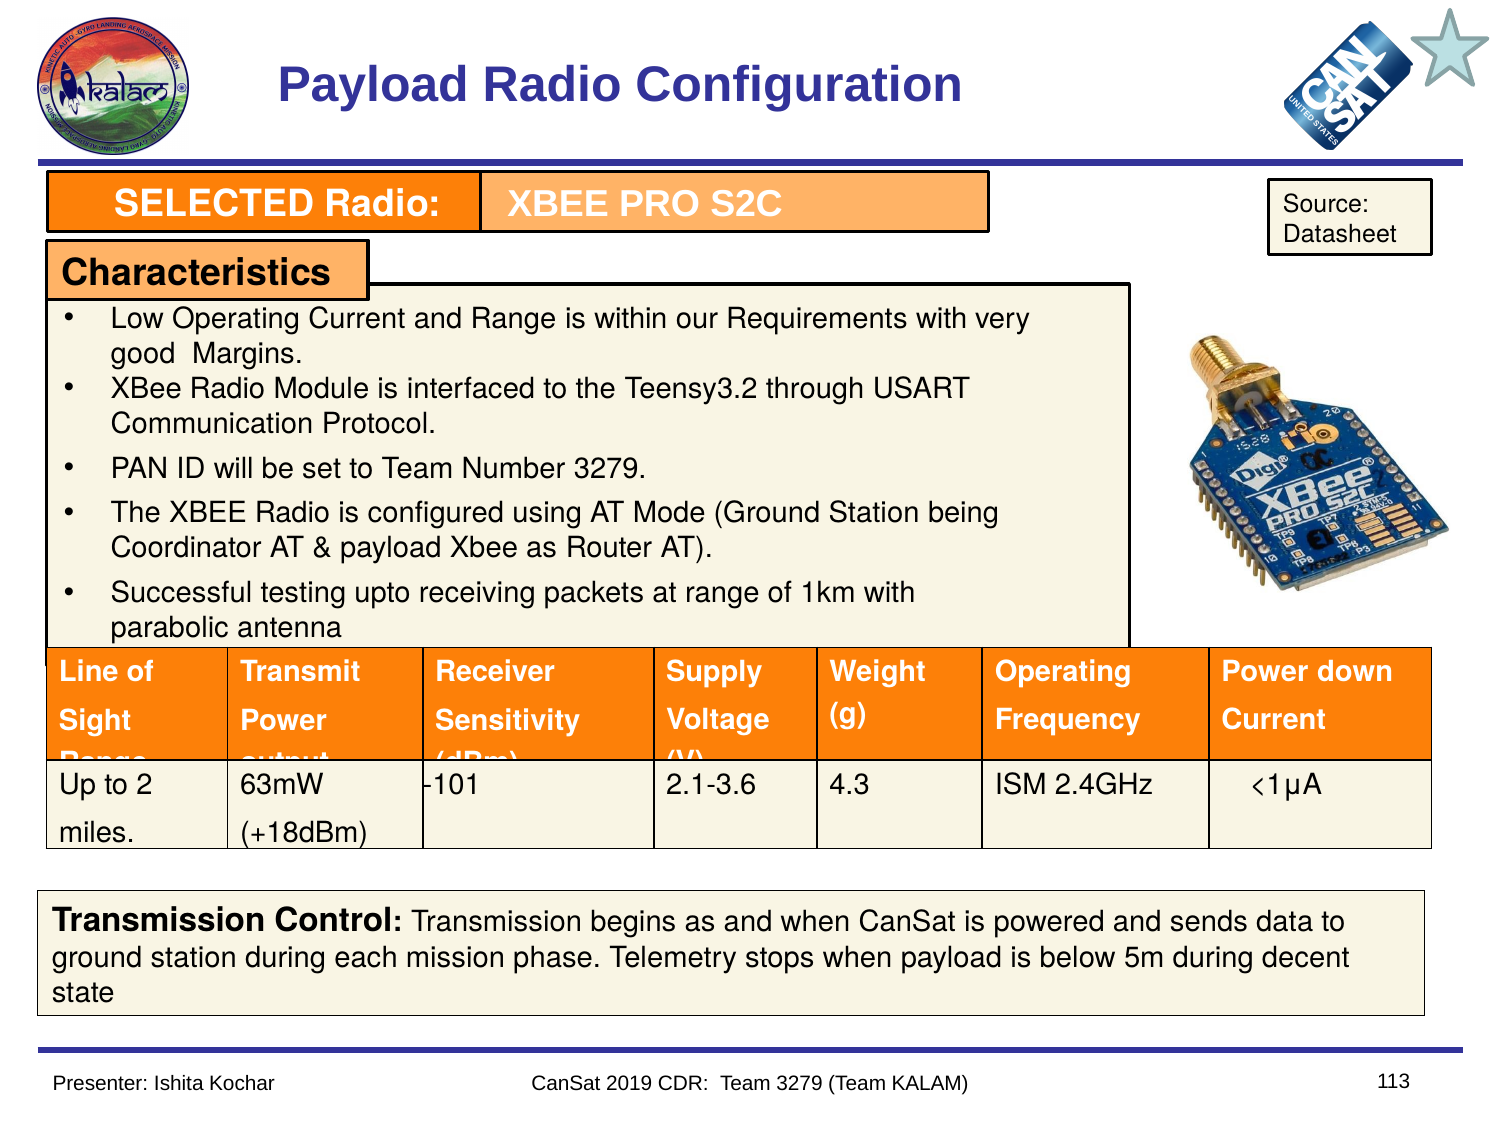

# Payload Radio Configuration
SELECTED Radio:
XBEE PRO S2C
Source: Datasheet
Characteristics
Low Operating Current and Range is within our Requirements with very good  Margins.
XBee Radio Module is interfaced to the Teensy3.2 through USART  Communication Protocol.
PAN ID will be set to Team Number 3279.
The XBEE Radio is configured using AT Mode (Ground Station being  Coordinator AT & payload Xbee as Router AT).
Successful testing upto receiving packets at range of 1km with parabolic antenna

| Line of Sight Range | Transmit Power output | Receiver Sensitivity (dBm) | Supply Voltage (V) | Weight (g) | Operating Frequency | Power down Current |
| --- | --- | --- | --- | --- | --- | --- |
| Up to 2 miles. | 63mW (+18dBm) | -101 | 2.1-3.6 | 4.3 | ISM 2.4GHz | <1μA |
Transmission Control: Transmission begins as and when CanSat is powered and sends data to ground station during each mission phase. Telemetry stops when payload is below 5m during decent state
113
Presenter: Ishita Kochar
CanSat 2019 CDR:  Team 3279 (Team KALAM)